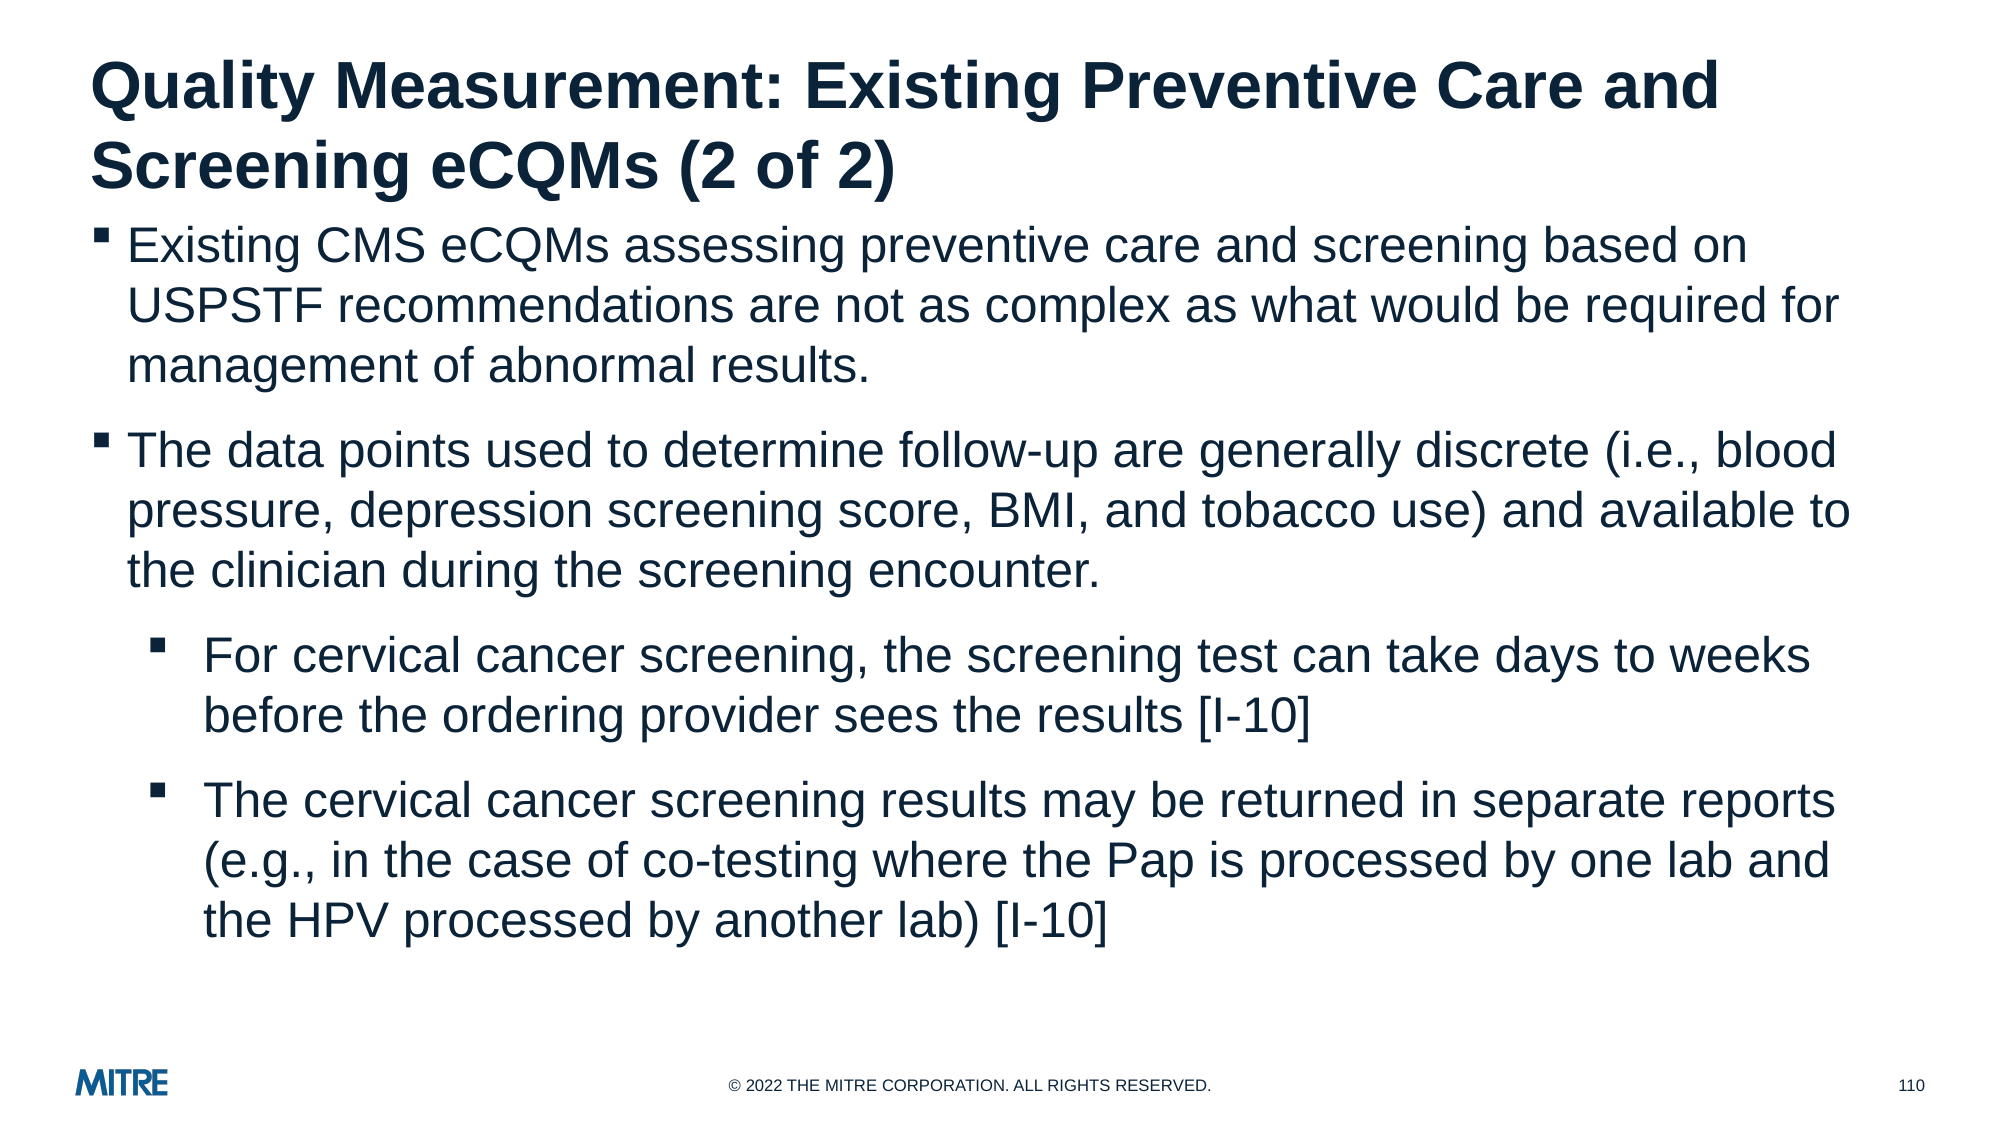

# Quality Measurement: Existing Preventive Care and Screening eCQMs (2 of 2)
Existing CMS eCQMs assessing preventive care and screening based on USPSTF recommendations are not as complex as what would be required for management of abnormal results.
The data points used to determine follow-up are generally discrete (i.e., blood pressure, depression screening score, BMI, and tobacco use) and available to the clinician during the screening encounter.
For cervical cancer screening, the screening test can take days to weeks before the ordering provider sees the results [I-10]
The cervical cancer screening results may be returned in separate reports (e.g., in the case of co-testing where the Pap is processed by one lab and the HPV processed by another lab) [I-10]

110